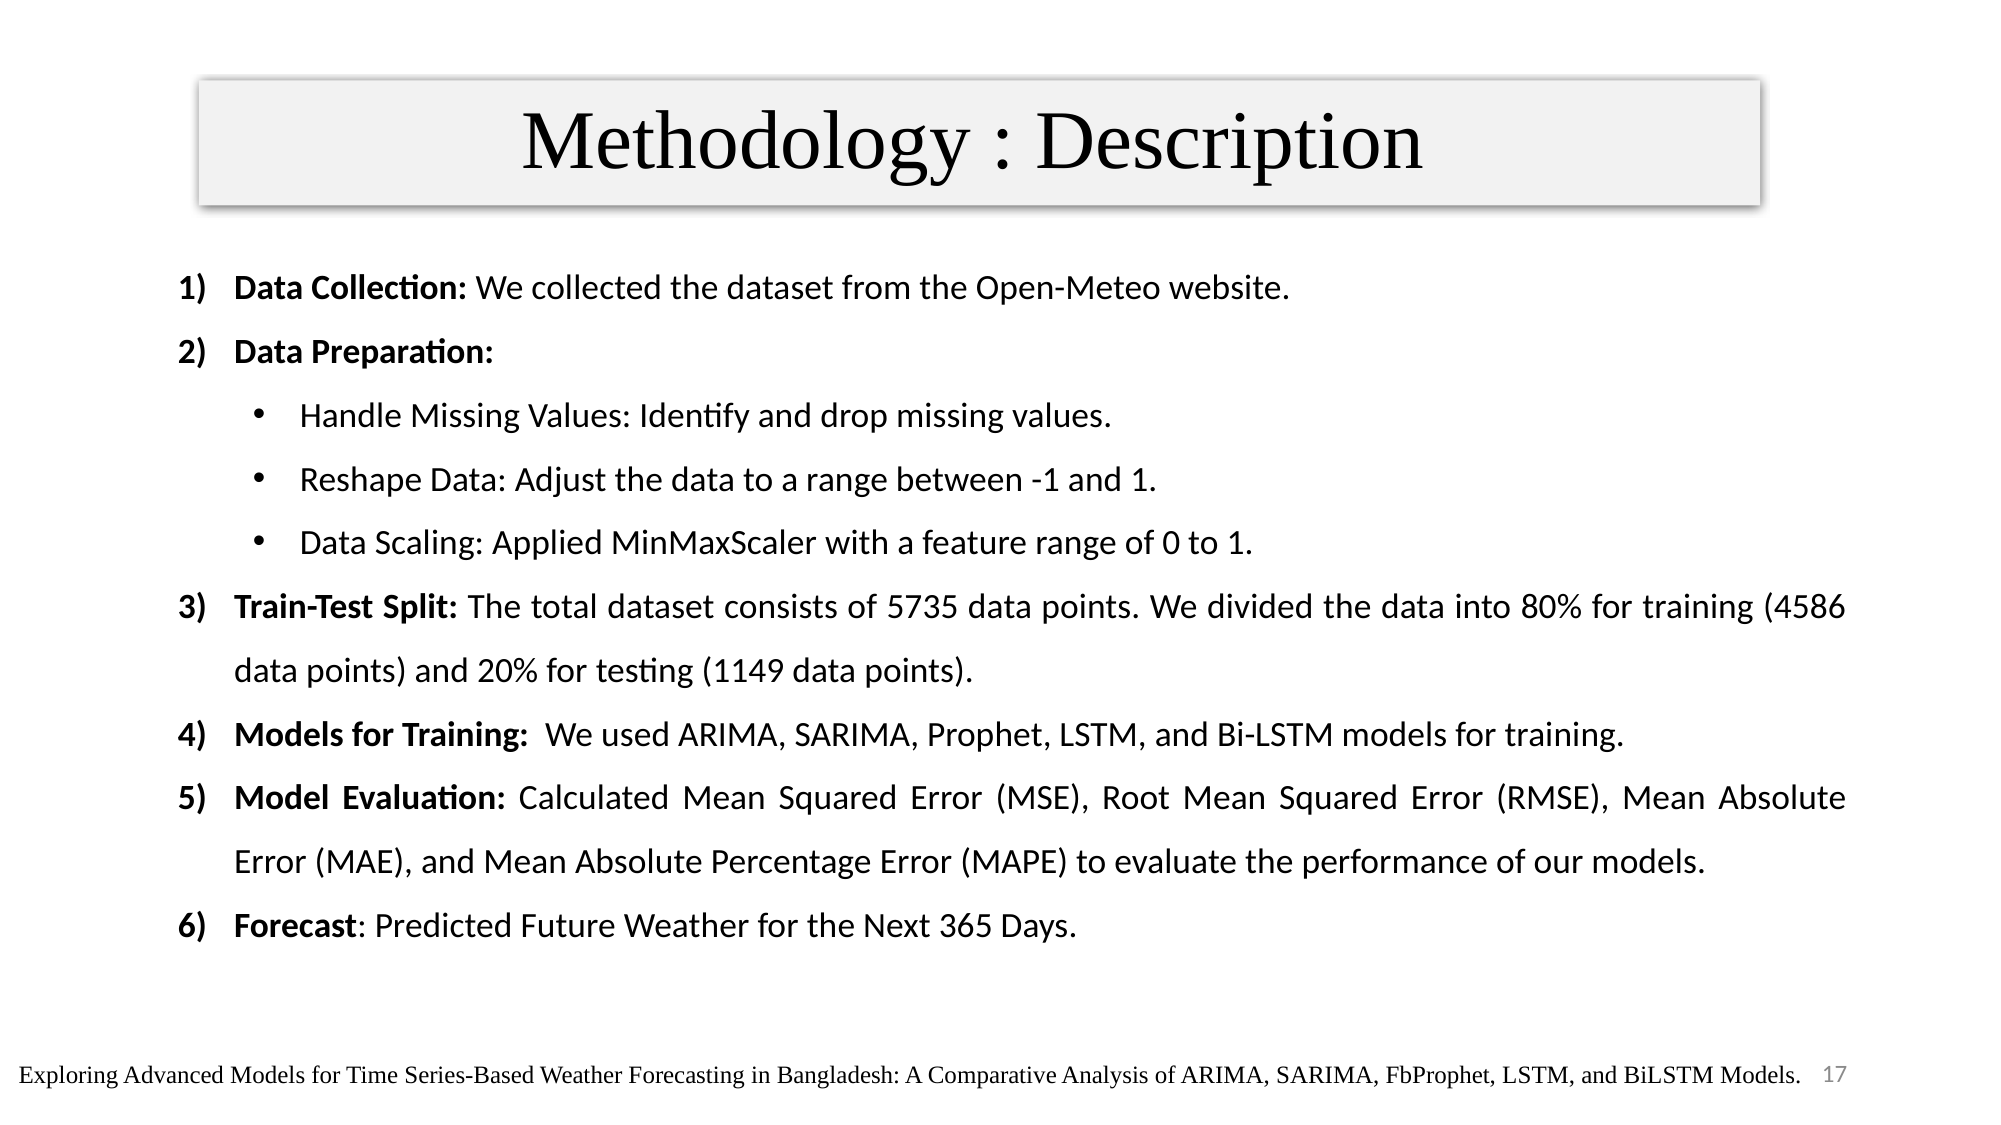

# Methodology : Description

Data Collection: We collected the dataset from the Open-Meteo website.
Data Preparation:
Handle Missing Values: Identify and drop missing values.
Reshape Data: Adjust the data to a range between -1 and 1.
Data Scaling: Applied MinMaxScaler with a feature range of 0 to 1.
Train-Test Split: The total dataset consists of 5735 data points. We divided the data into 80% for training (4586 data points) and 20% for testing (1149 data points).
Models for Training:  We used ARIMA, SARIMA, Prophet, LSTM, and Bi-LSTM models for training.
Model Evaluation: Calculated Mean Squared Error (MSE), Root Mean Squared Error (RMSE), Mean Absolute Error (MAE), and Mean Absolute Percentage Error (MAPE) to evaluate the performance of our models.
Forecast: Predicted Future Weather for the Next 365 Days.

17
Exploring Advanced Models for Time Series-Based Weather Forecasting in Bangladesh: A Comparative Analysis of ARIMA, SARIMA, FbProphet, LSTM, and BiLSTM Models.